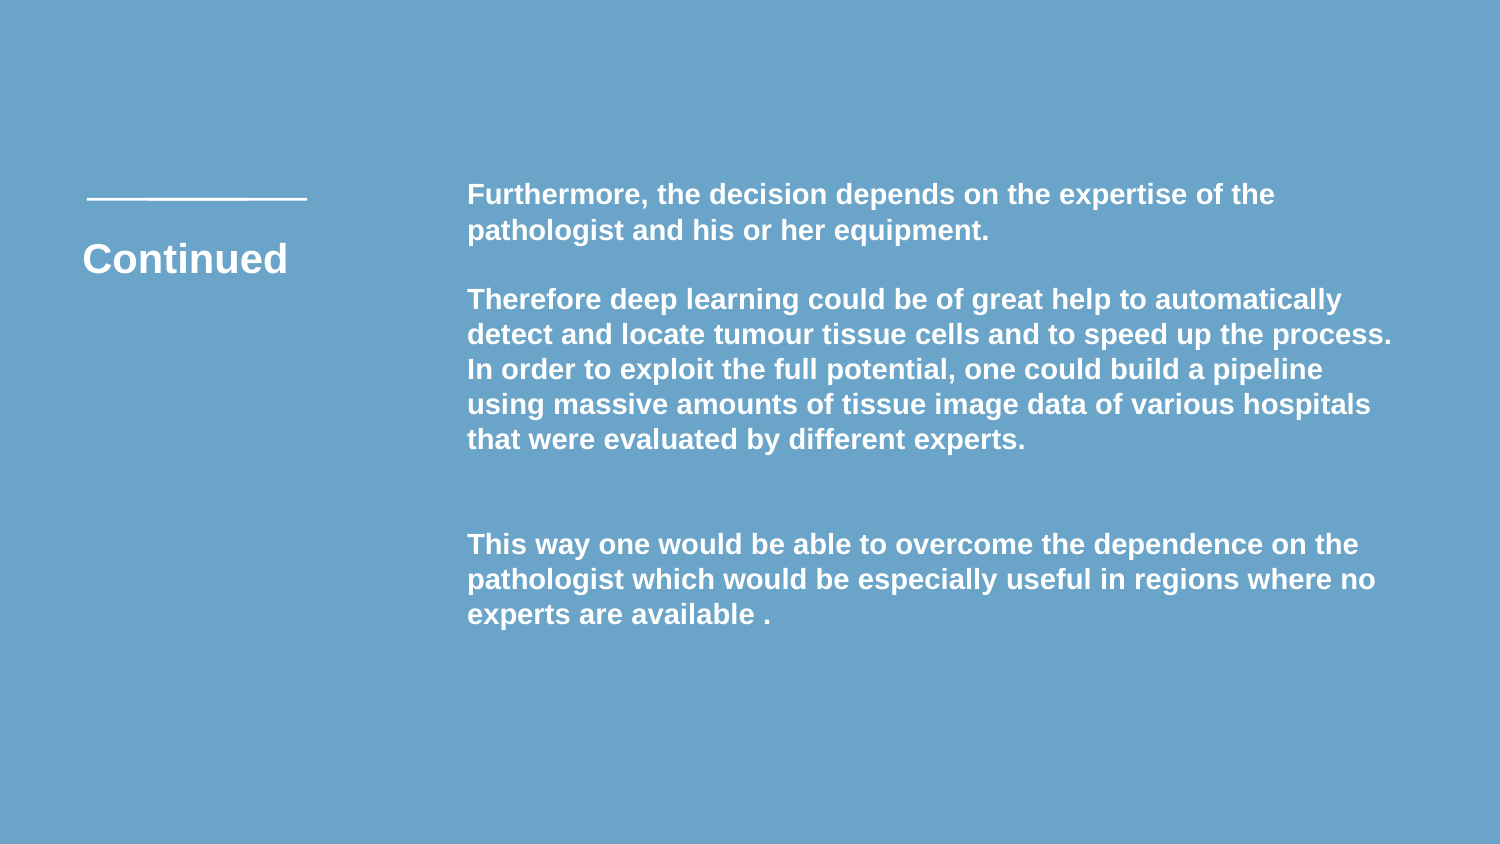

Furthermore, the decision depends on the expertise of the pathologist and his or her equipment.

Therefore deep learning could be of great help to automatically detect and locate tumour tissue cells and to speed up the process. In order to exploit the full potential, one could build a pipeline using massive amounts of tissue image data of various hospitals that were evaluated by different experts.
This way one would be able to overcome the dependence on the pathologist which would be especially useful in regions where no experts are available .
# Continued